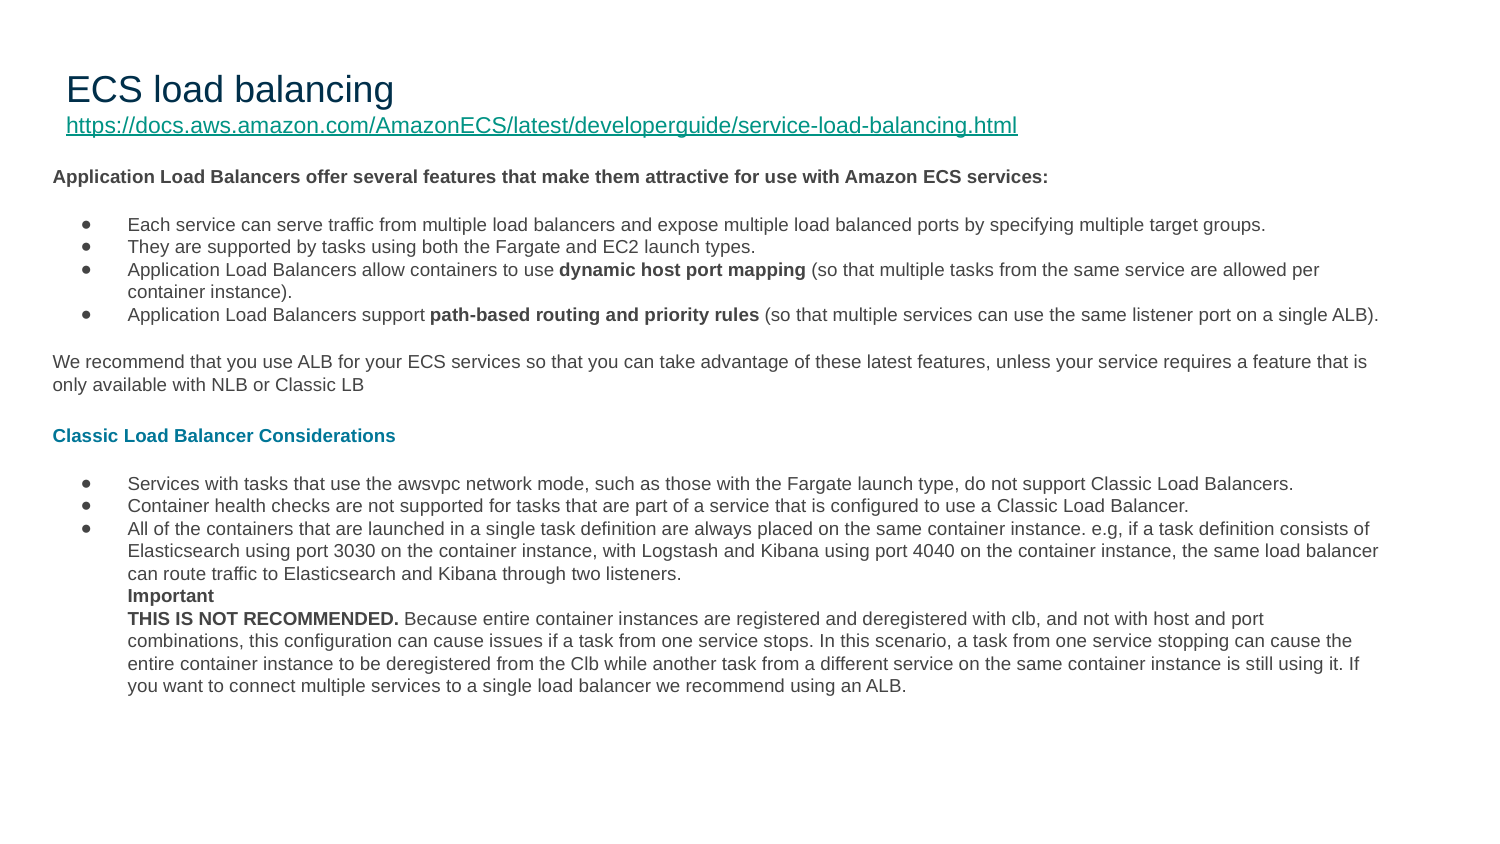

ECS load balancing
https://docs.aws.amazon.com/AmazonECS/latest/developerguide/service-load-balancing.html

Application Load Balancers offer several features that make them attractive for use with Amazon ECS services:
Each service can serve traffic from multiple load balancers and expose multiple load balanced ports by specifying multiple target groups.
They are supported by tasks using both the Fargate and EC2 launch types.
Application Load Balancers allow containers to use dynamic host port mapping (so that multiple tasks from the same service are allowed per container instance).
Application Load Balancers support path-based routing and priority rules (so that multiple services can use the same listener port on a single ALB).
We recommend that you use ALB for your ECS services so that you can take advantage of these latest features, unless your service requires a feature that is only available with NLB or Classic LB
Classic Load Balancer Considerations
Services with tasks that use the awsvpc network mode, such as those with the Fargate launch type, do not support Classic Load Balancers.
Container health checks are not supported for tasks that are part of a service that is configured to use a Classic Load Balancer.
All of the containers that are launched in a single task definition are always placed on the same container instance. e.g, if a task definition consists of Elasticsearch using port 3030 on the container instance, with Logstash and Kibana using port 4040 on the container instance, the same load balancer can route traffic to Elasticsearch and Kibana through two listeners.
Important
THIS IS NOT RECOMMENDED. Because entire container instances are registered and deregistered with clb, and not with host and port combinations, this configuration can cause issues if a task from one service stops. In this scenario, a task from one service stopping can cause the entire container instance to be deregistered from the Clb while another task from a different service on the same container instance is still using it. If you want to connect multiple services to a single load balancer we recommend using an ALB.